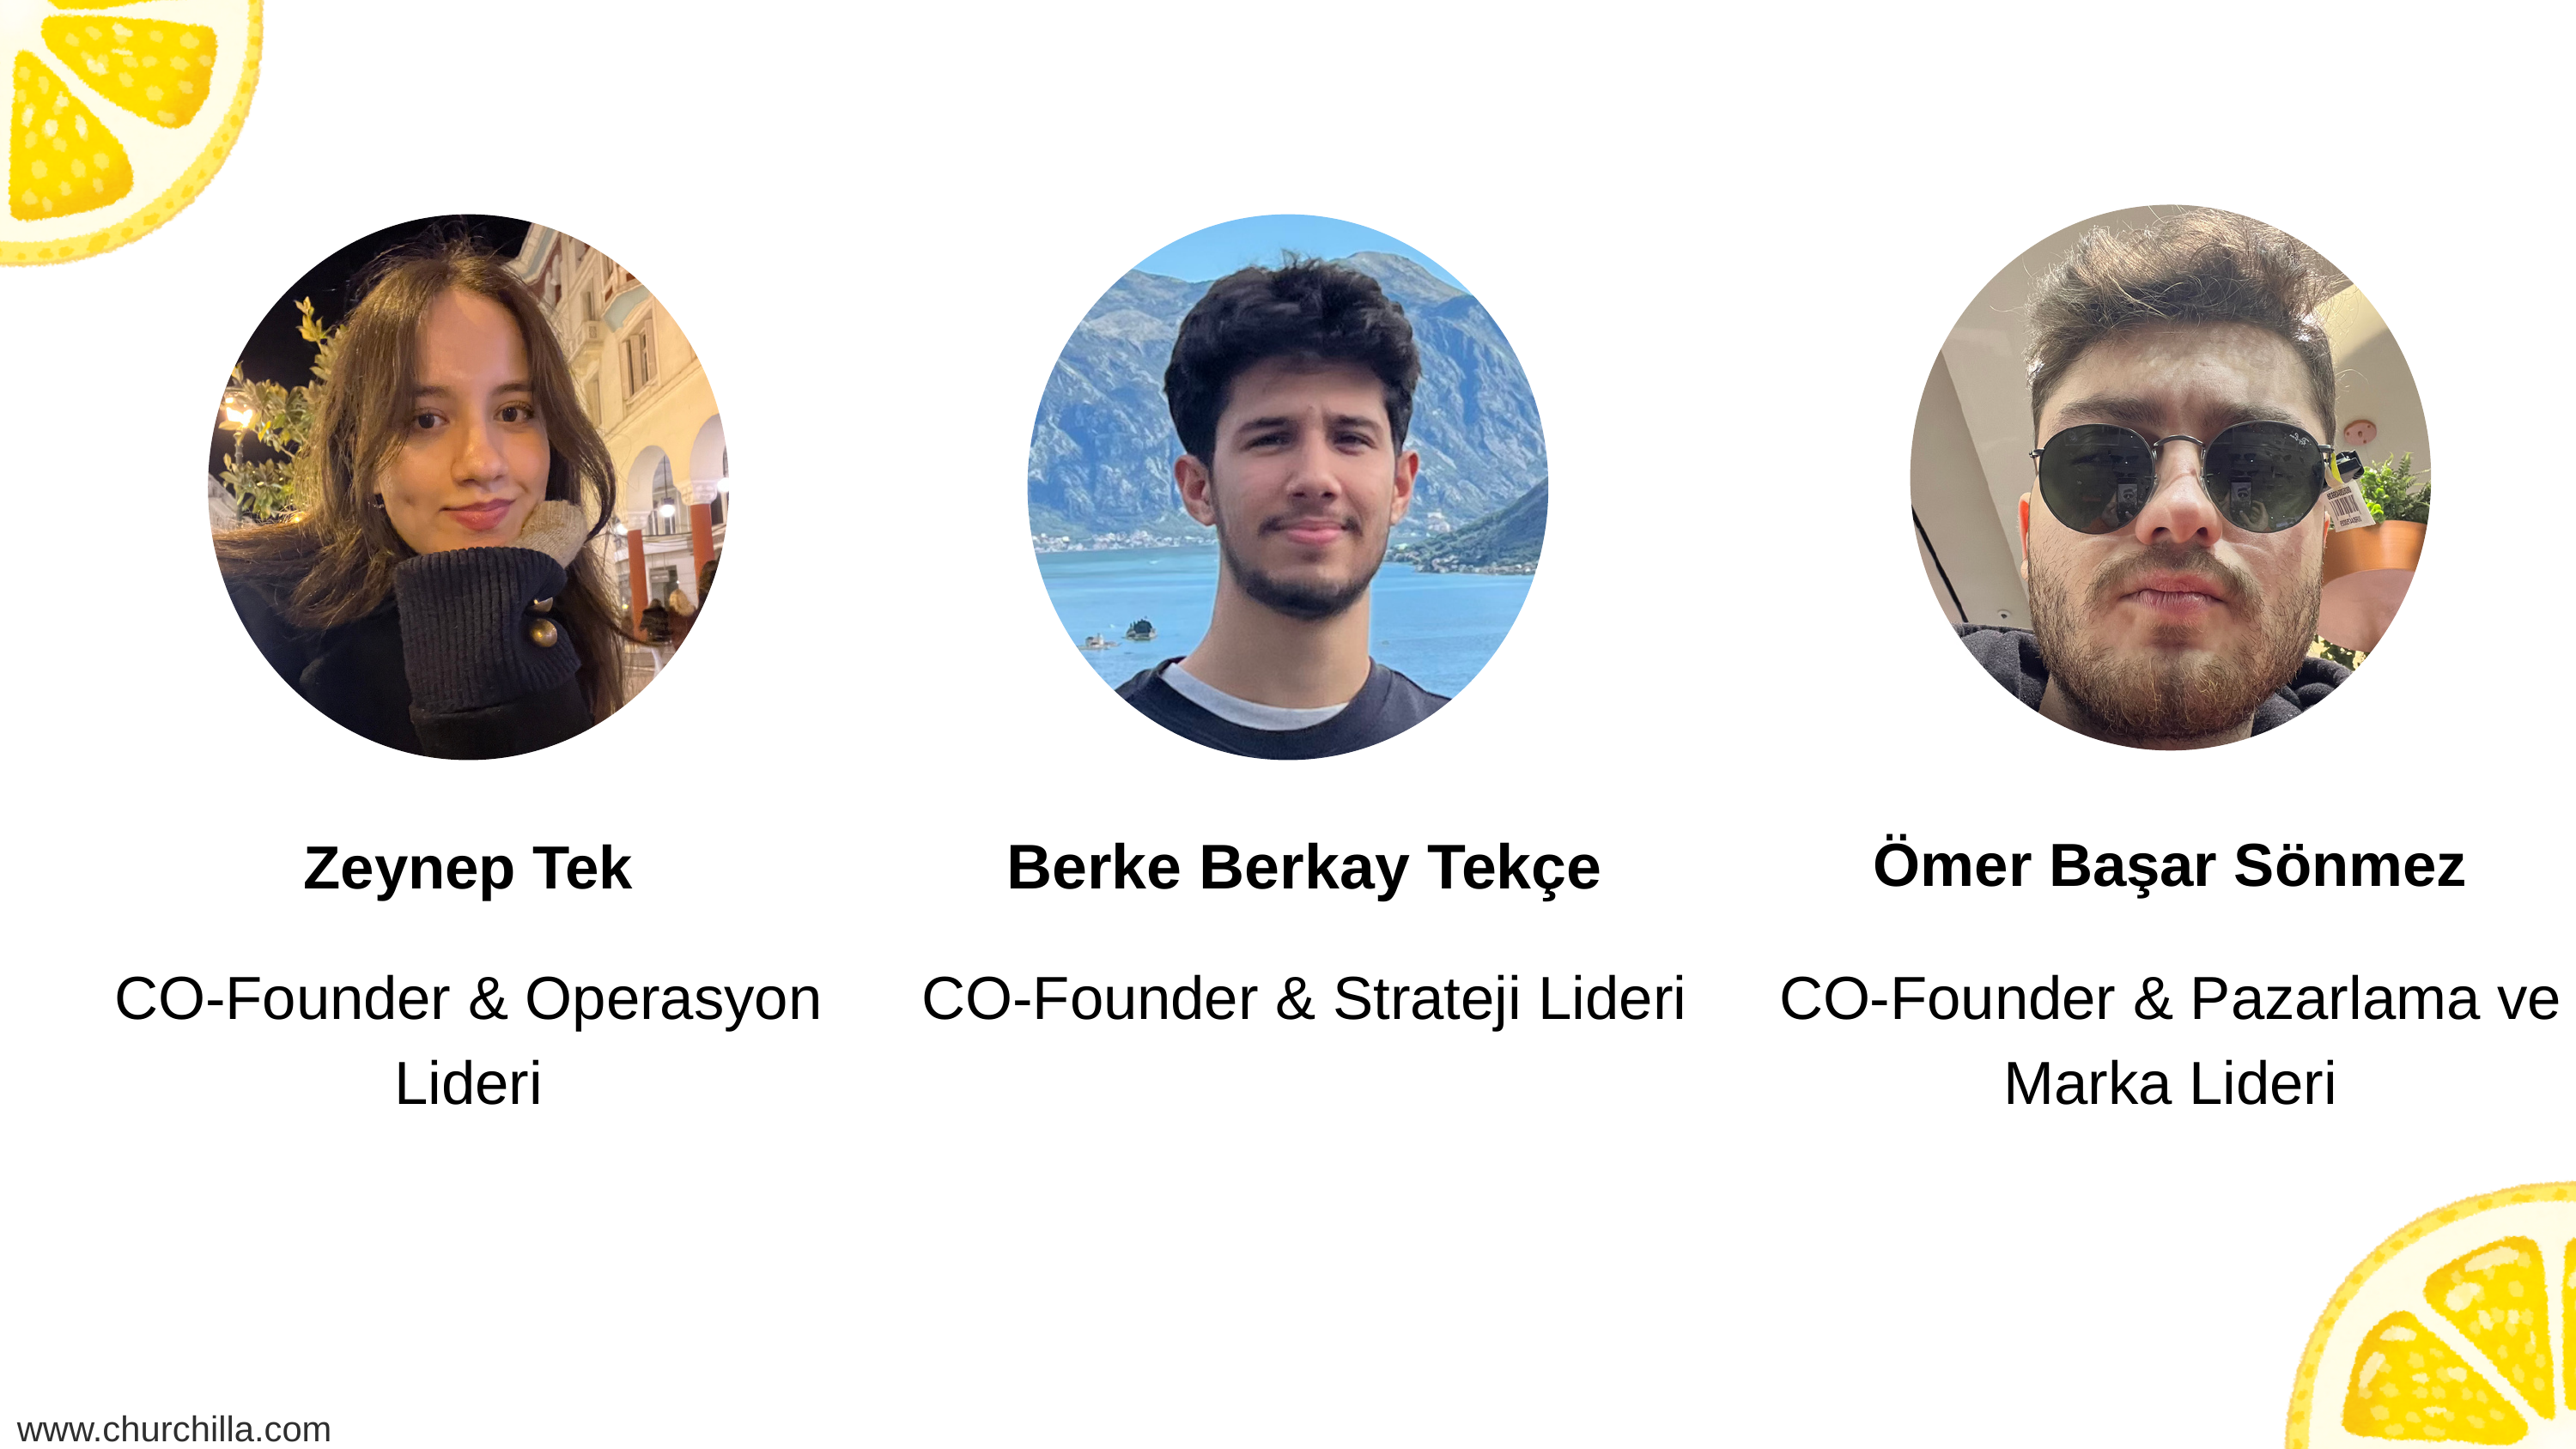

Berke Berkay Tekçe
Ömer Başar Sönmez
Zeynep Tek
CO-Founder & Operasyon Lideri
CO-Founder & Strateji Lideri
CO-Founder & Pazarlama ve Marka Lideri

www.churchilla.com